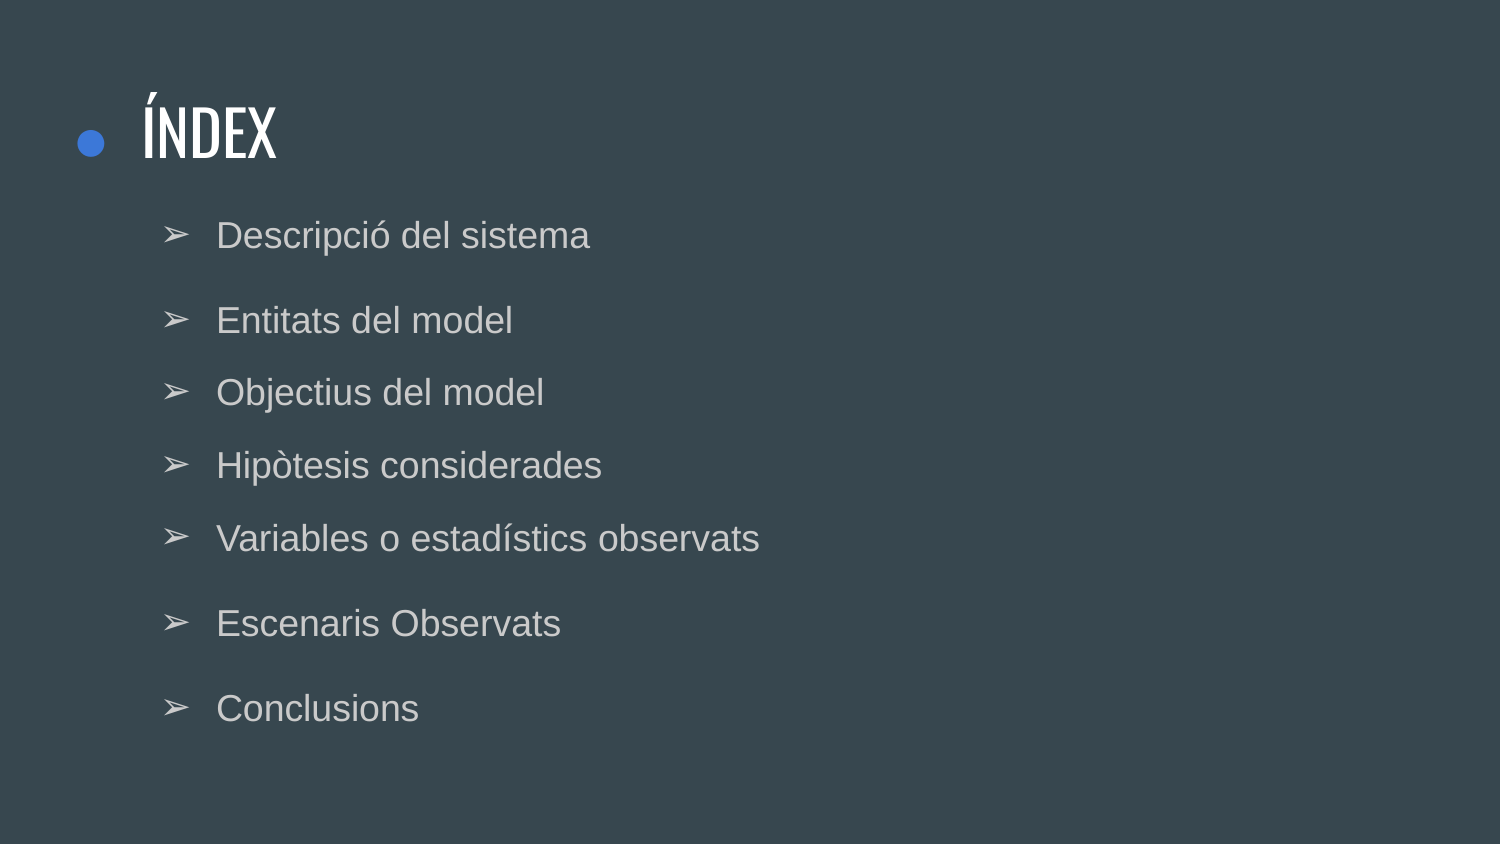

# ÍNDEX
Descripció del sistema
Entitats del model
Objectius del model
Hipòtesis considerades
Variables o estadístics observats
Escenaris Observats
Conclusions